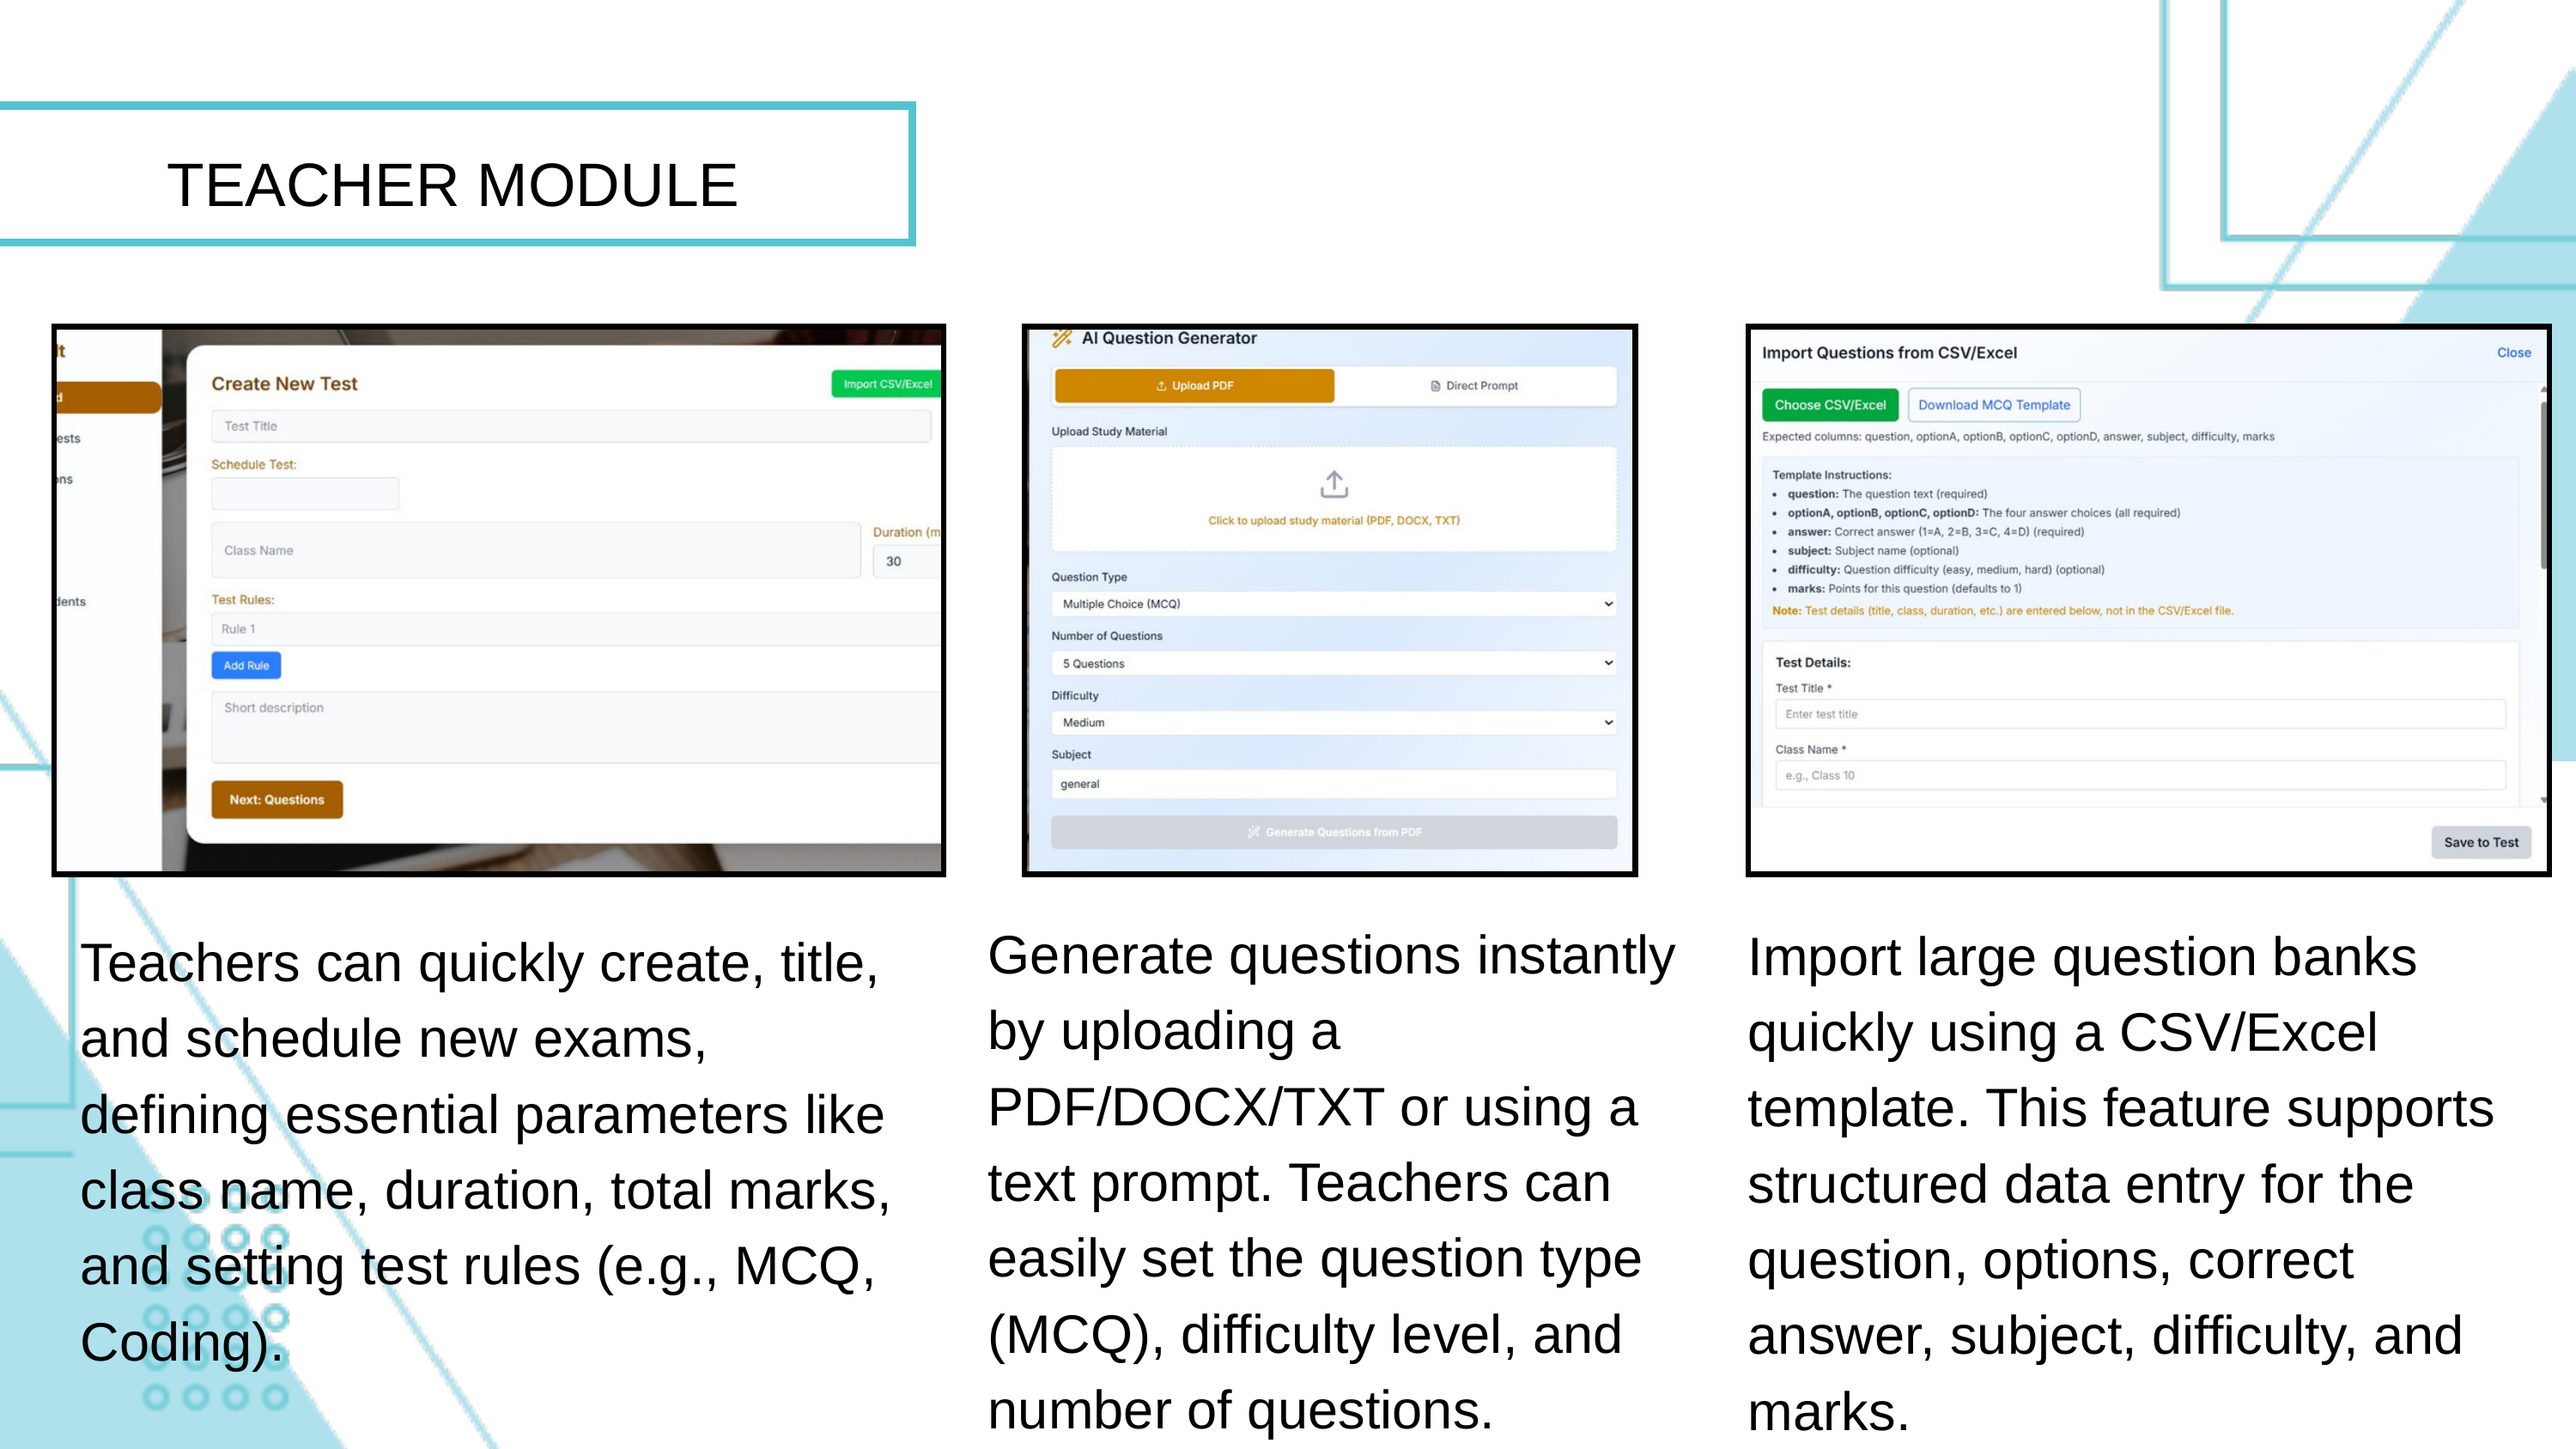

TEACHER MODULE

Generate questions instantly by uploading a PDF/DOCX/TXT or using a text prompt. Teachers can easily set the question type (MCQ), difficulty level, and number of questions.
Import large question banks quickly using a CSV/Excel template. This feature supports structured data entry for the question, options, correct answer, subject, difficulty, and marks.
Teachers can quickly create, title, and schedule new exams, defining essential parameters like class name, duration, total marks, and setting test rules (e.g., MCQ, Coding).